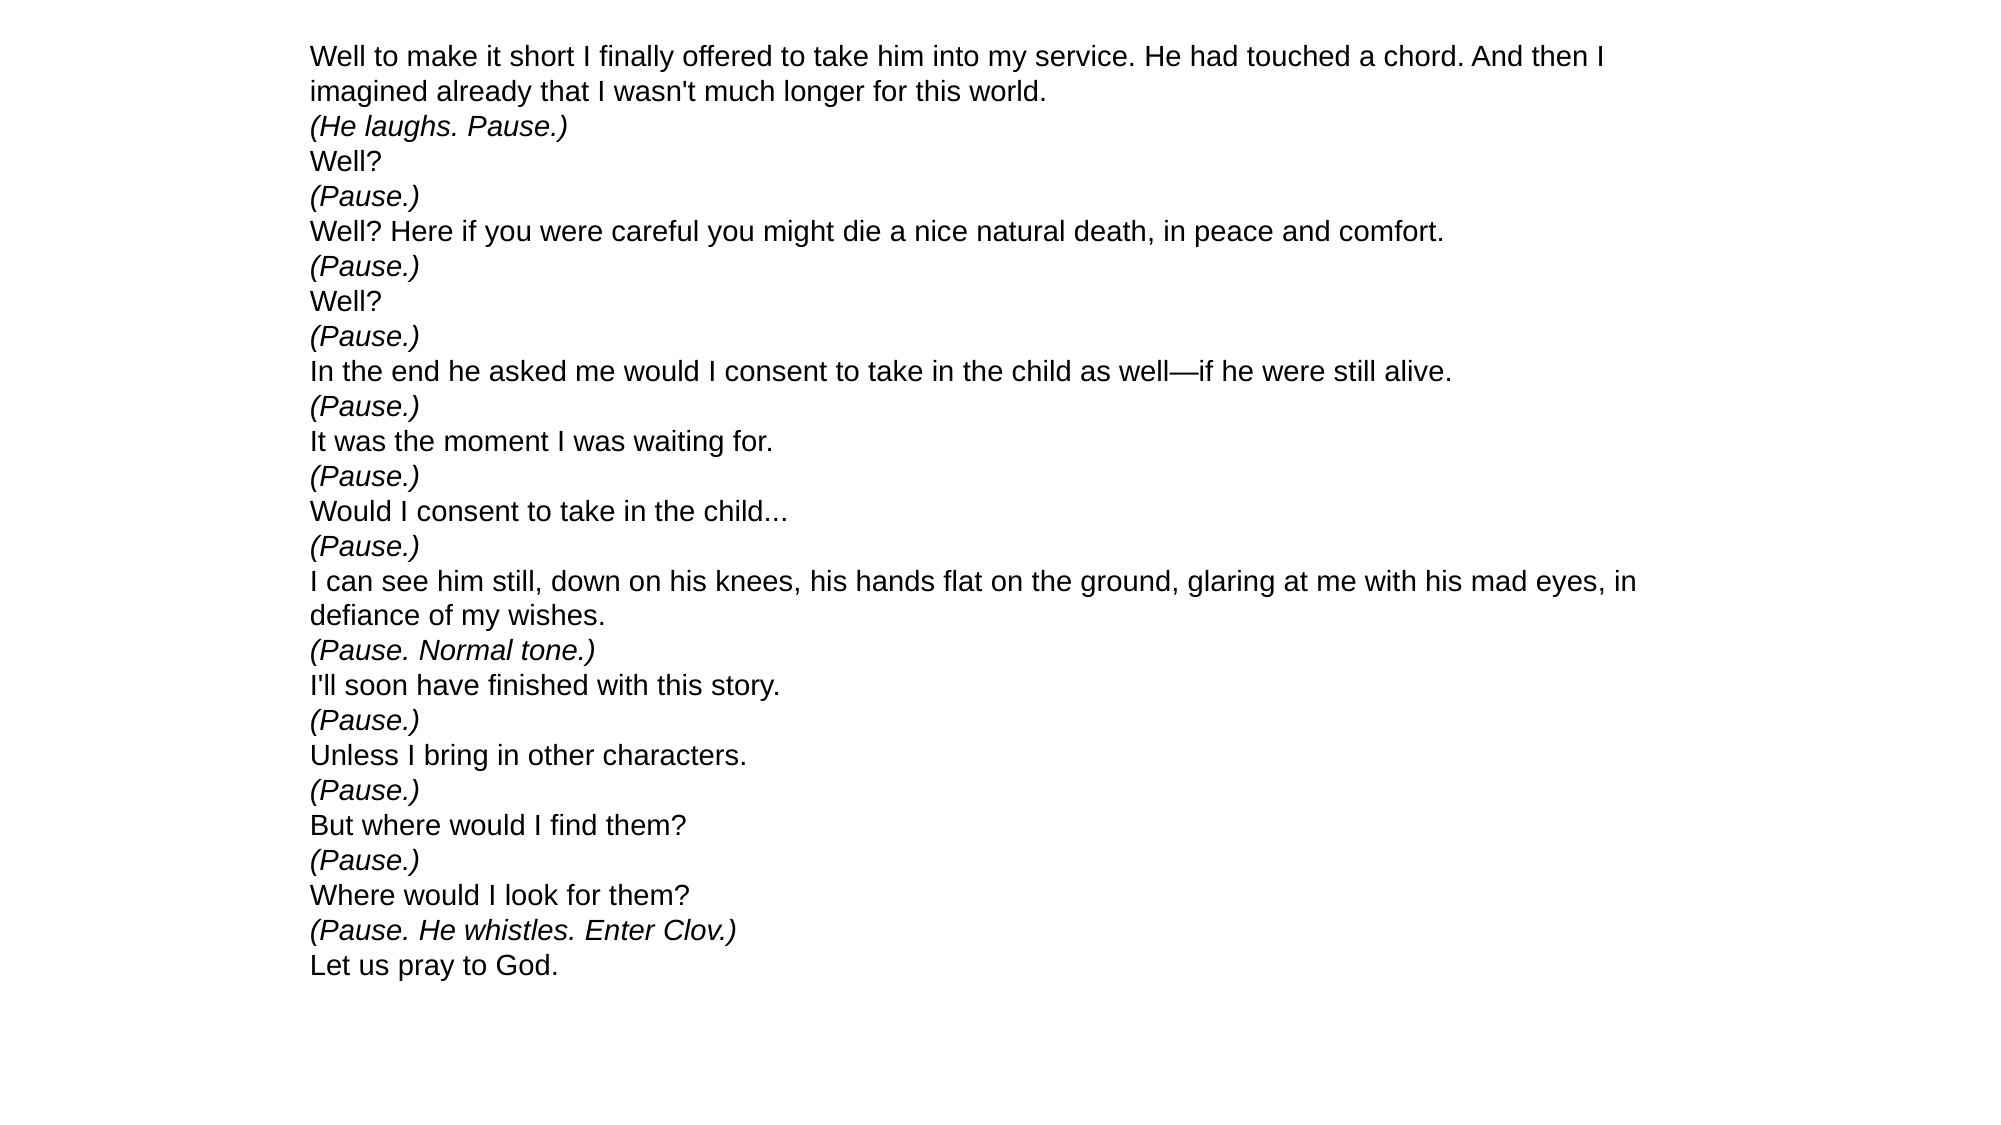

Well to make it short I finally offered to take him into my service. He had touched a chord. And then I imagined already that I wasn't much longer for this world.
(He laughs. Pause.)
Well?
(Pause.)
Well? Here if you were careful you might die a nice natural death, in peace and comfort.
(Pause.)
Well?
(Pause.)
In the end he asked me would I consent to take in the child as well—if he were still alive.
(Pause.)
It was the moment I was waiting for.
(Pause.)
Would I consent to take in the child...
(Pause.)
I can see him still, down on his knees, his hands flat on the ground, glaring at me with his mad eyes, in defiance of my wishes.
(Pause. Normal tone.)
I'll soon have finished with this story.
(Pause.)
Unless I bring in other characters.
(Pause.)
But where would I find them?
(Pause.)
Where would I look for them?
(Pause. He whistles. Enter Clov.)
Let us pray to God.